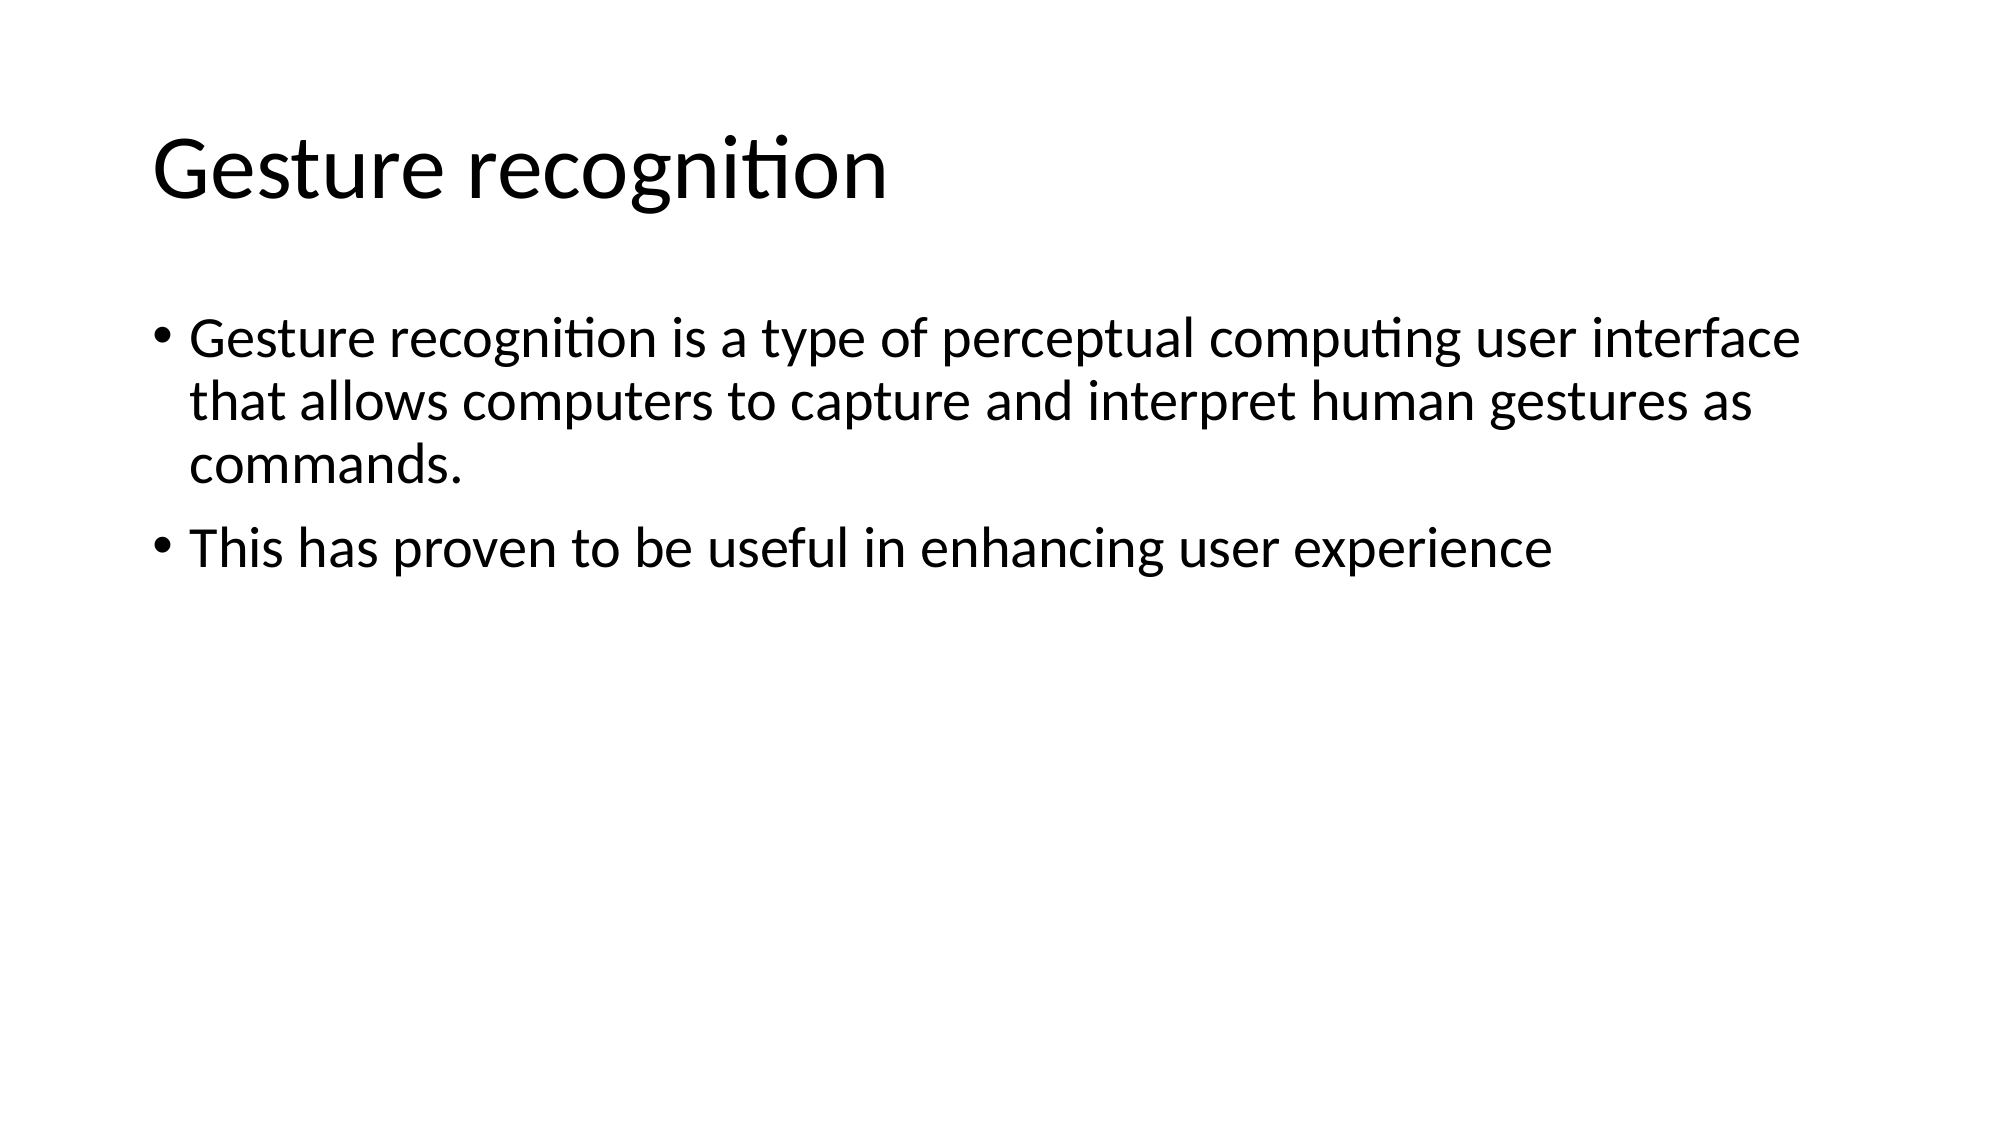

# Gesture recognition
Gesture recognition is a type of perceptual computing user interface that allows computers to capture and interpret human gestures as commands.
This has proven to be useful in enhancing user experience